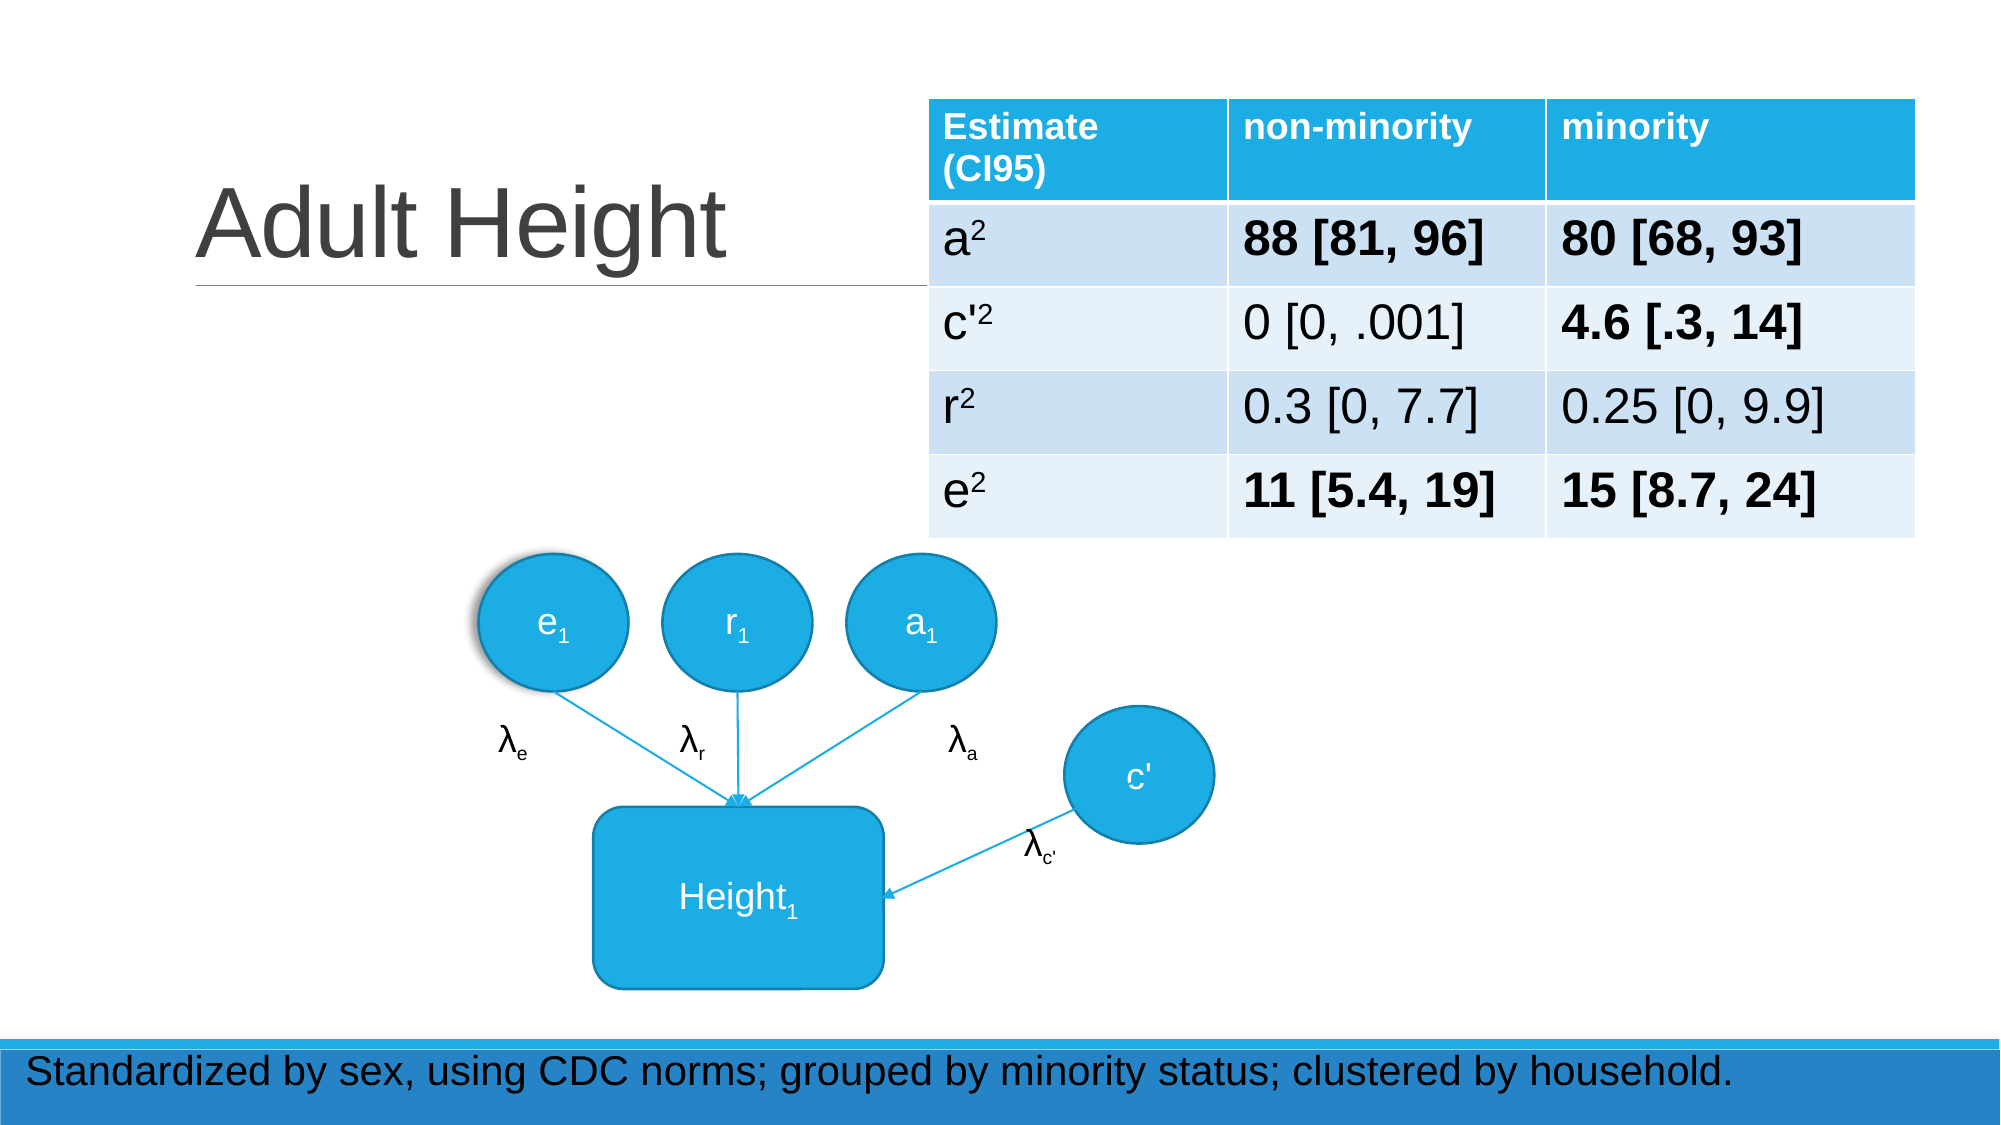

# Adult Height
| Estimate (CI95) | non-minority | minority |
| --- | --- | --- |
| a2 | 88 [81, 96] | 80 [68, 93] |
| c'2 | 0 [0, .001] | 4.6 [.3, 14] |
| r2 | 0.3 [0, 7.7] | 0.25 [0, 9.9] |
| e2 | 11 [5.4, 19] | 15 [8.7, 24] |
e1
r1
a1
Height1
c'
λe	      λr 		λa

λc'
λc'
Standardized by sex, using CDC norms; grouped by minority status; clustered by household.